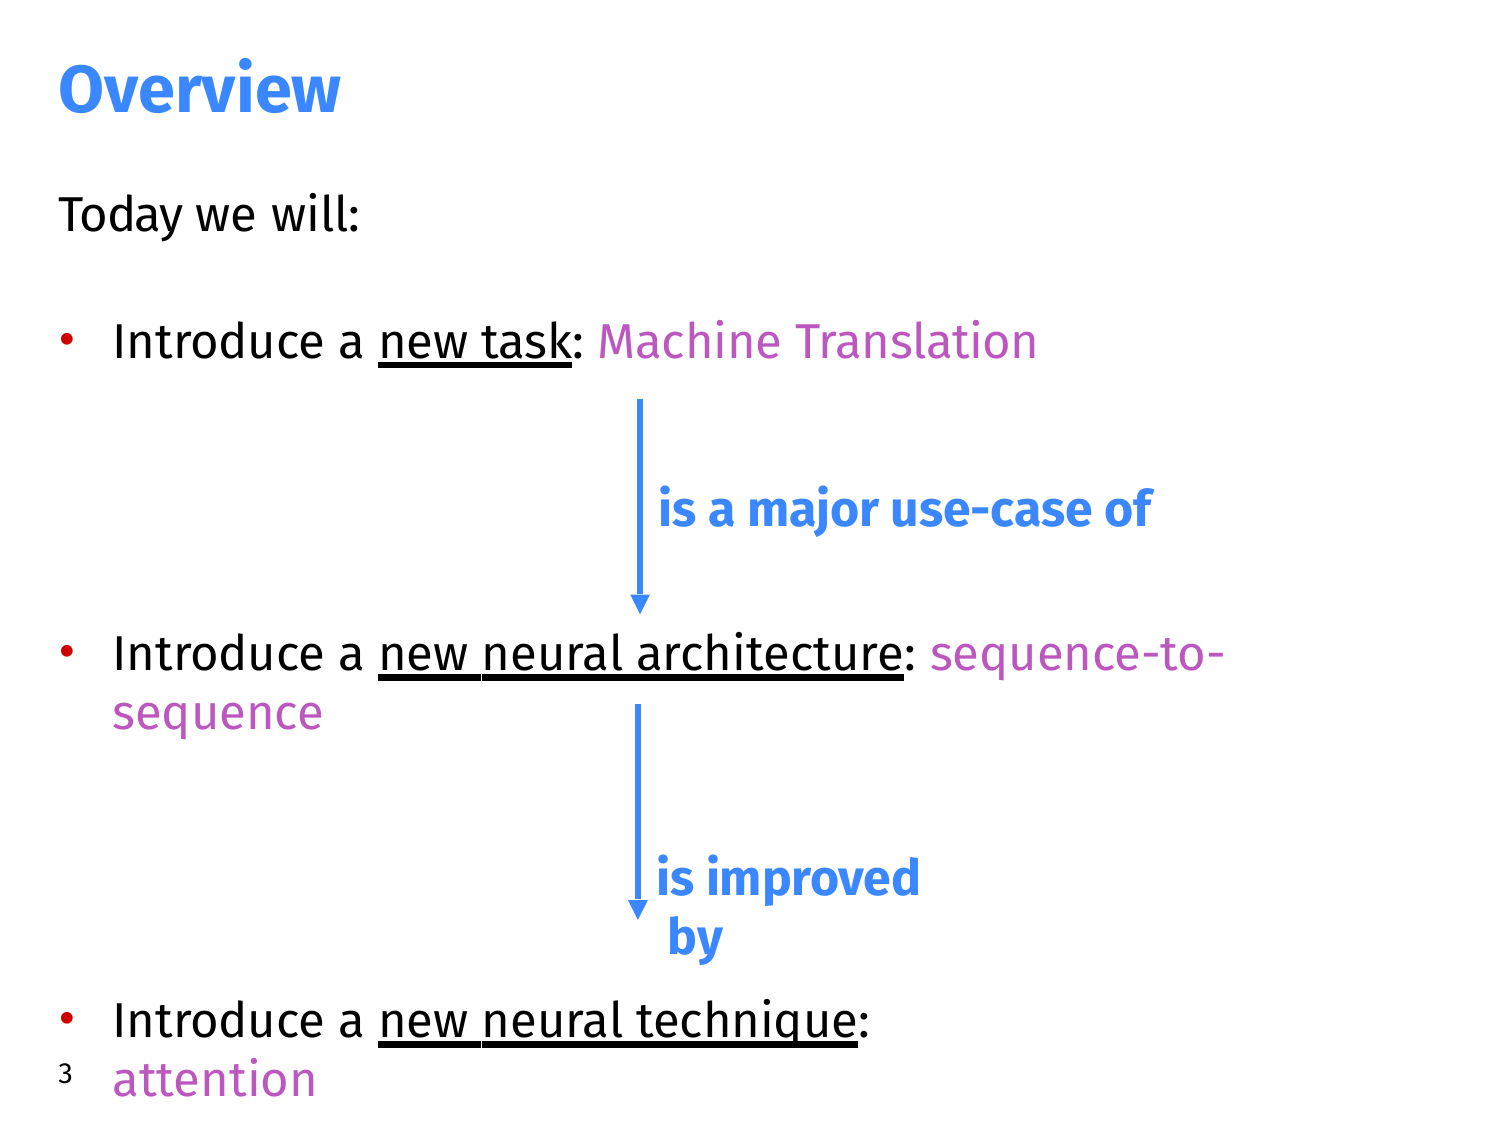

# Overview
Today we will:

Introduce a new task: Machine Translation

is a major use-case of

Introduce a new neural architecture: sequence-to-sequence

is improved  by
Introduce a new neural technique: attention

3